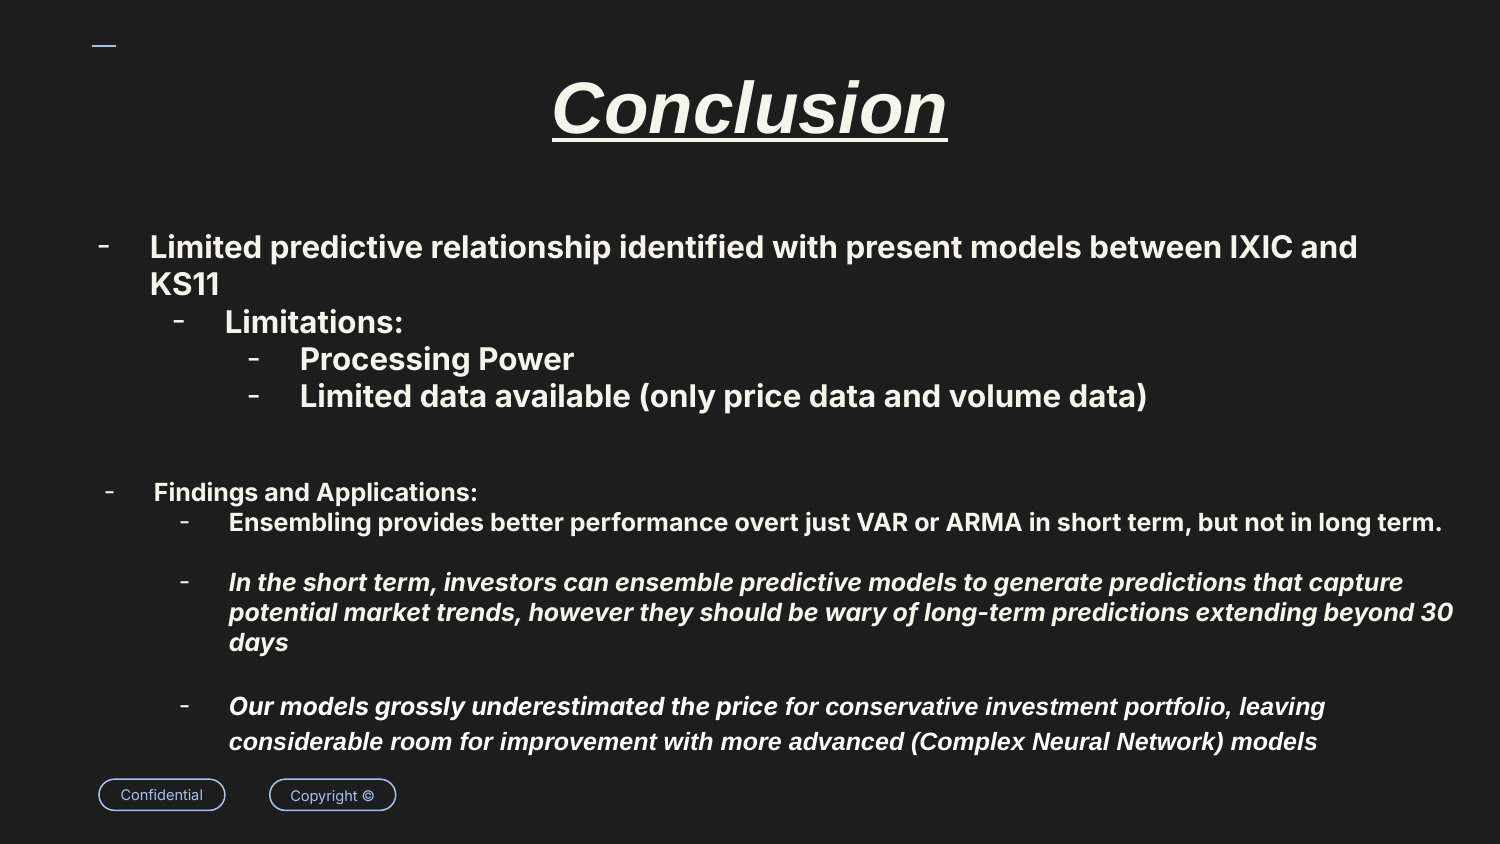

Conclusion

Limited predictive relationship identified with present models between IXIC and KS11
Limitations:
Processing Power
Limited data available (only price data and volume data)
Findings and Applications:
Ensembling provides better performance overt just VAR or ARMA in short term, but not in long term.

In the short term, investors can ensemble predictive models to generate predictions that capture potential market trends, however they should be wary of long-term predictions extending beyond 30 days

Our models grossly underestimated the price for conservative investment portfolio, leaving considerable room for improvement with more advanced (Complex Neural Network) models